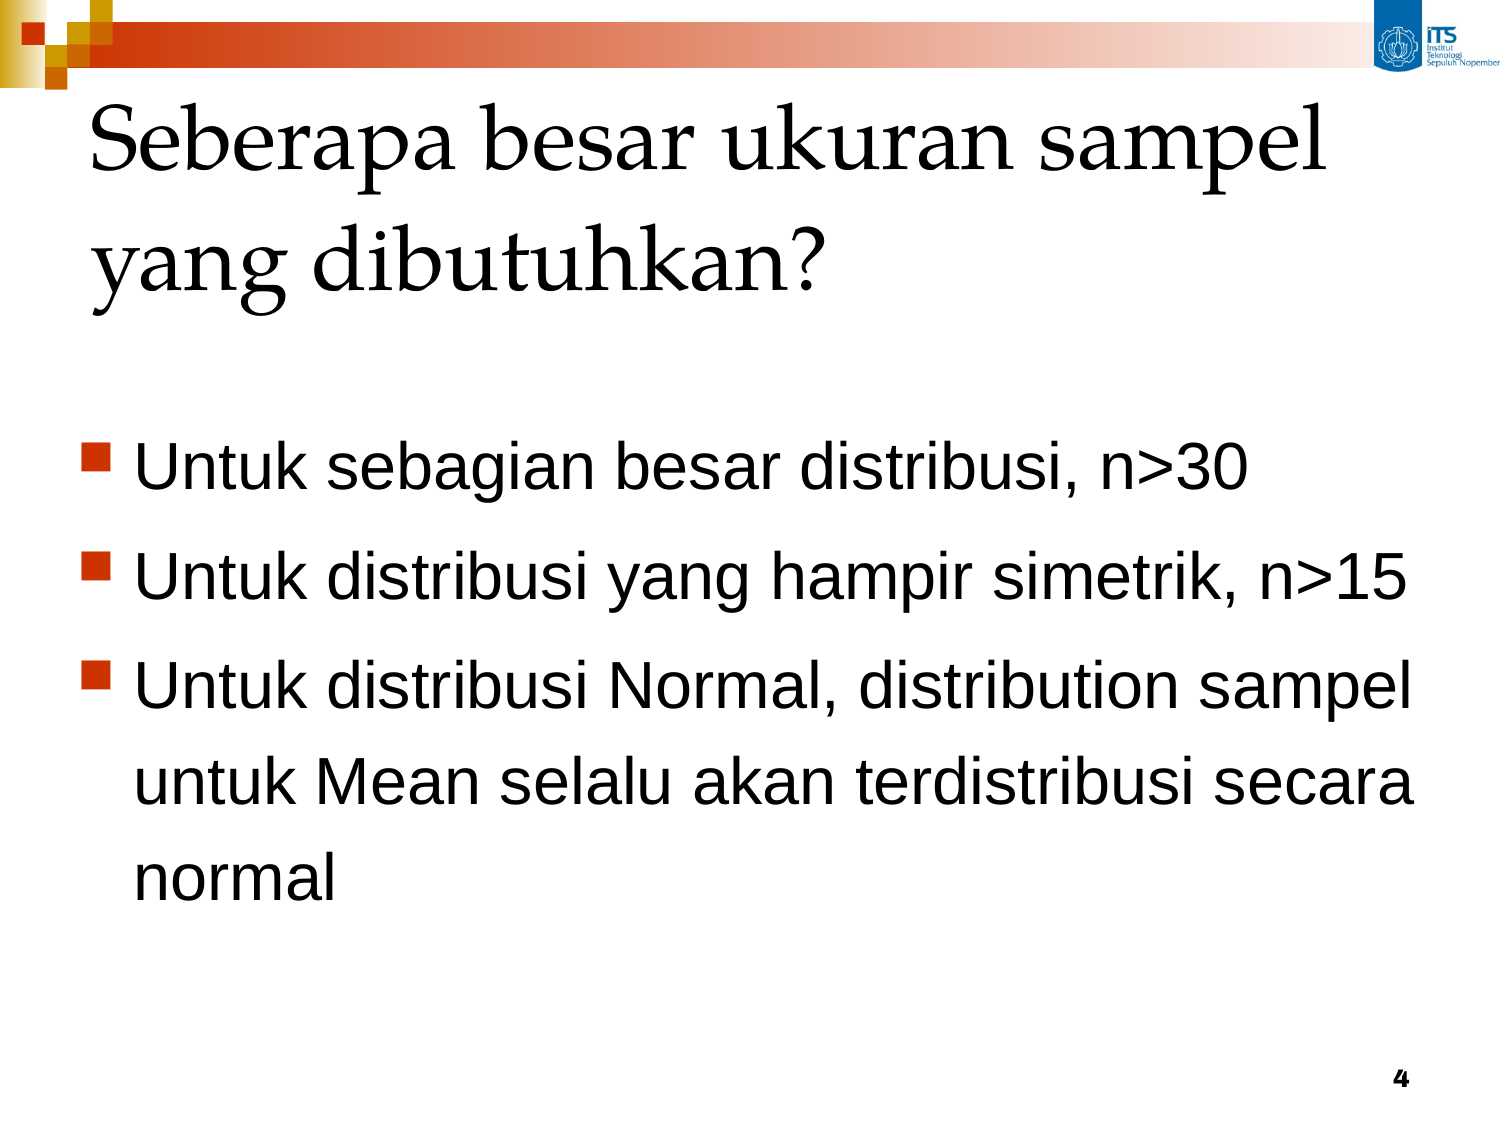

# Seberapa besar ukuran sampel yang dibutuhkan?
Untuk sebagian besar distribusi, n>30
Untuk distribusi yang hampir simetrik, n>15
Untuk distribusi Normal, distribution sampel untuk Mean selalu akan terdistribusi secara normal

4